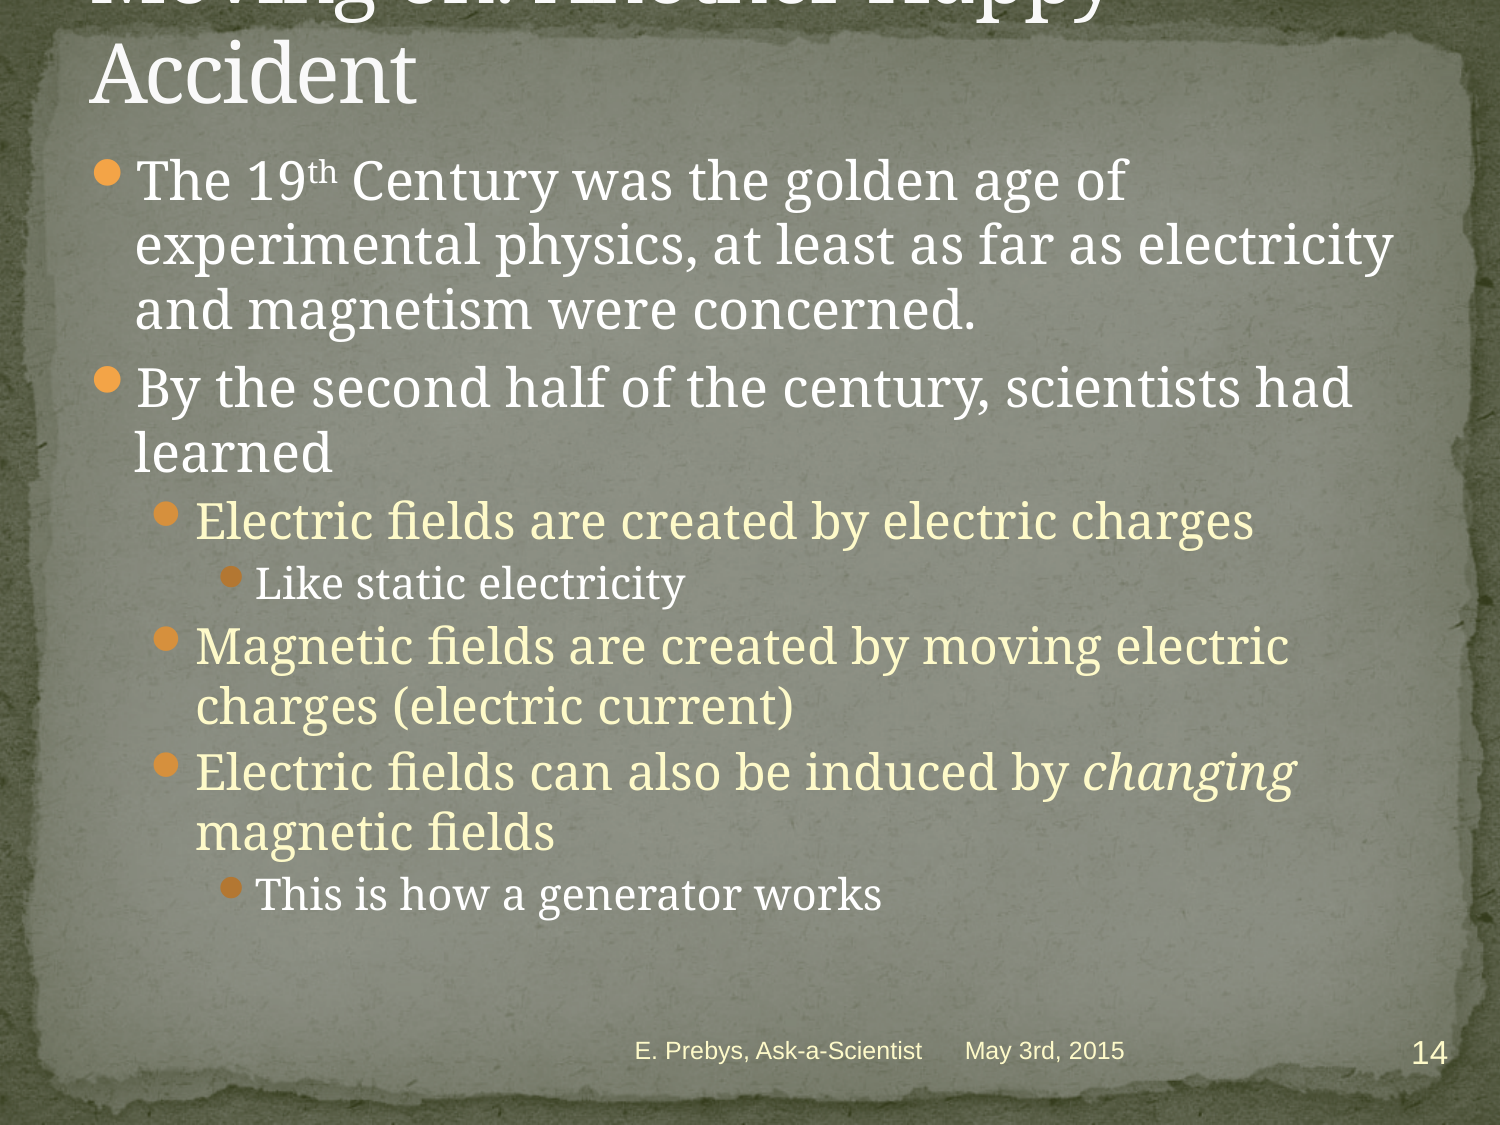

# Moving on: Another Happy Accident
The 19th Century was the golden age of experimental physics, at least as far as electricity and magnetism were concerned.
By the second half of the century, scientists had learned
Electric fields are created by electric charges
Like static electricity
Magnetic fields are created by moving electric charges (electric current)
Electric fields can also be induced by changing magnetic fields
This is how a generator works
14
E. Prebys, Ask-a-Scientist
May 3rd, 2015